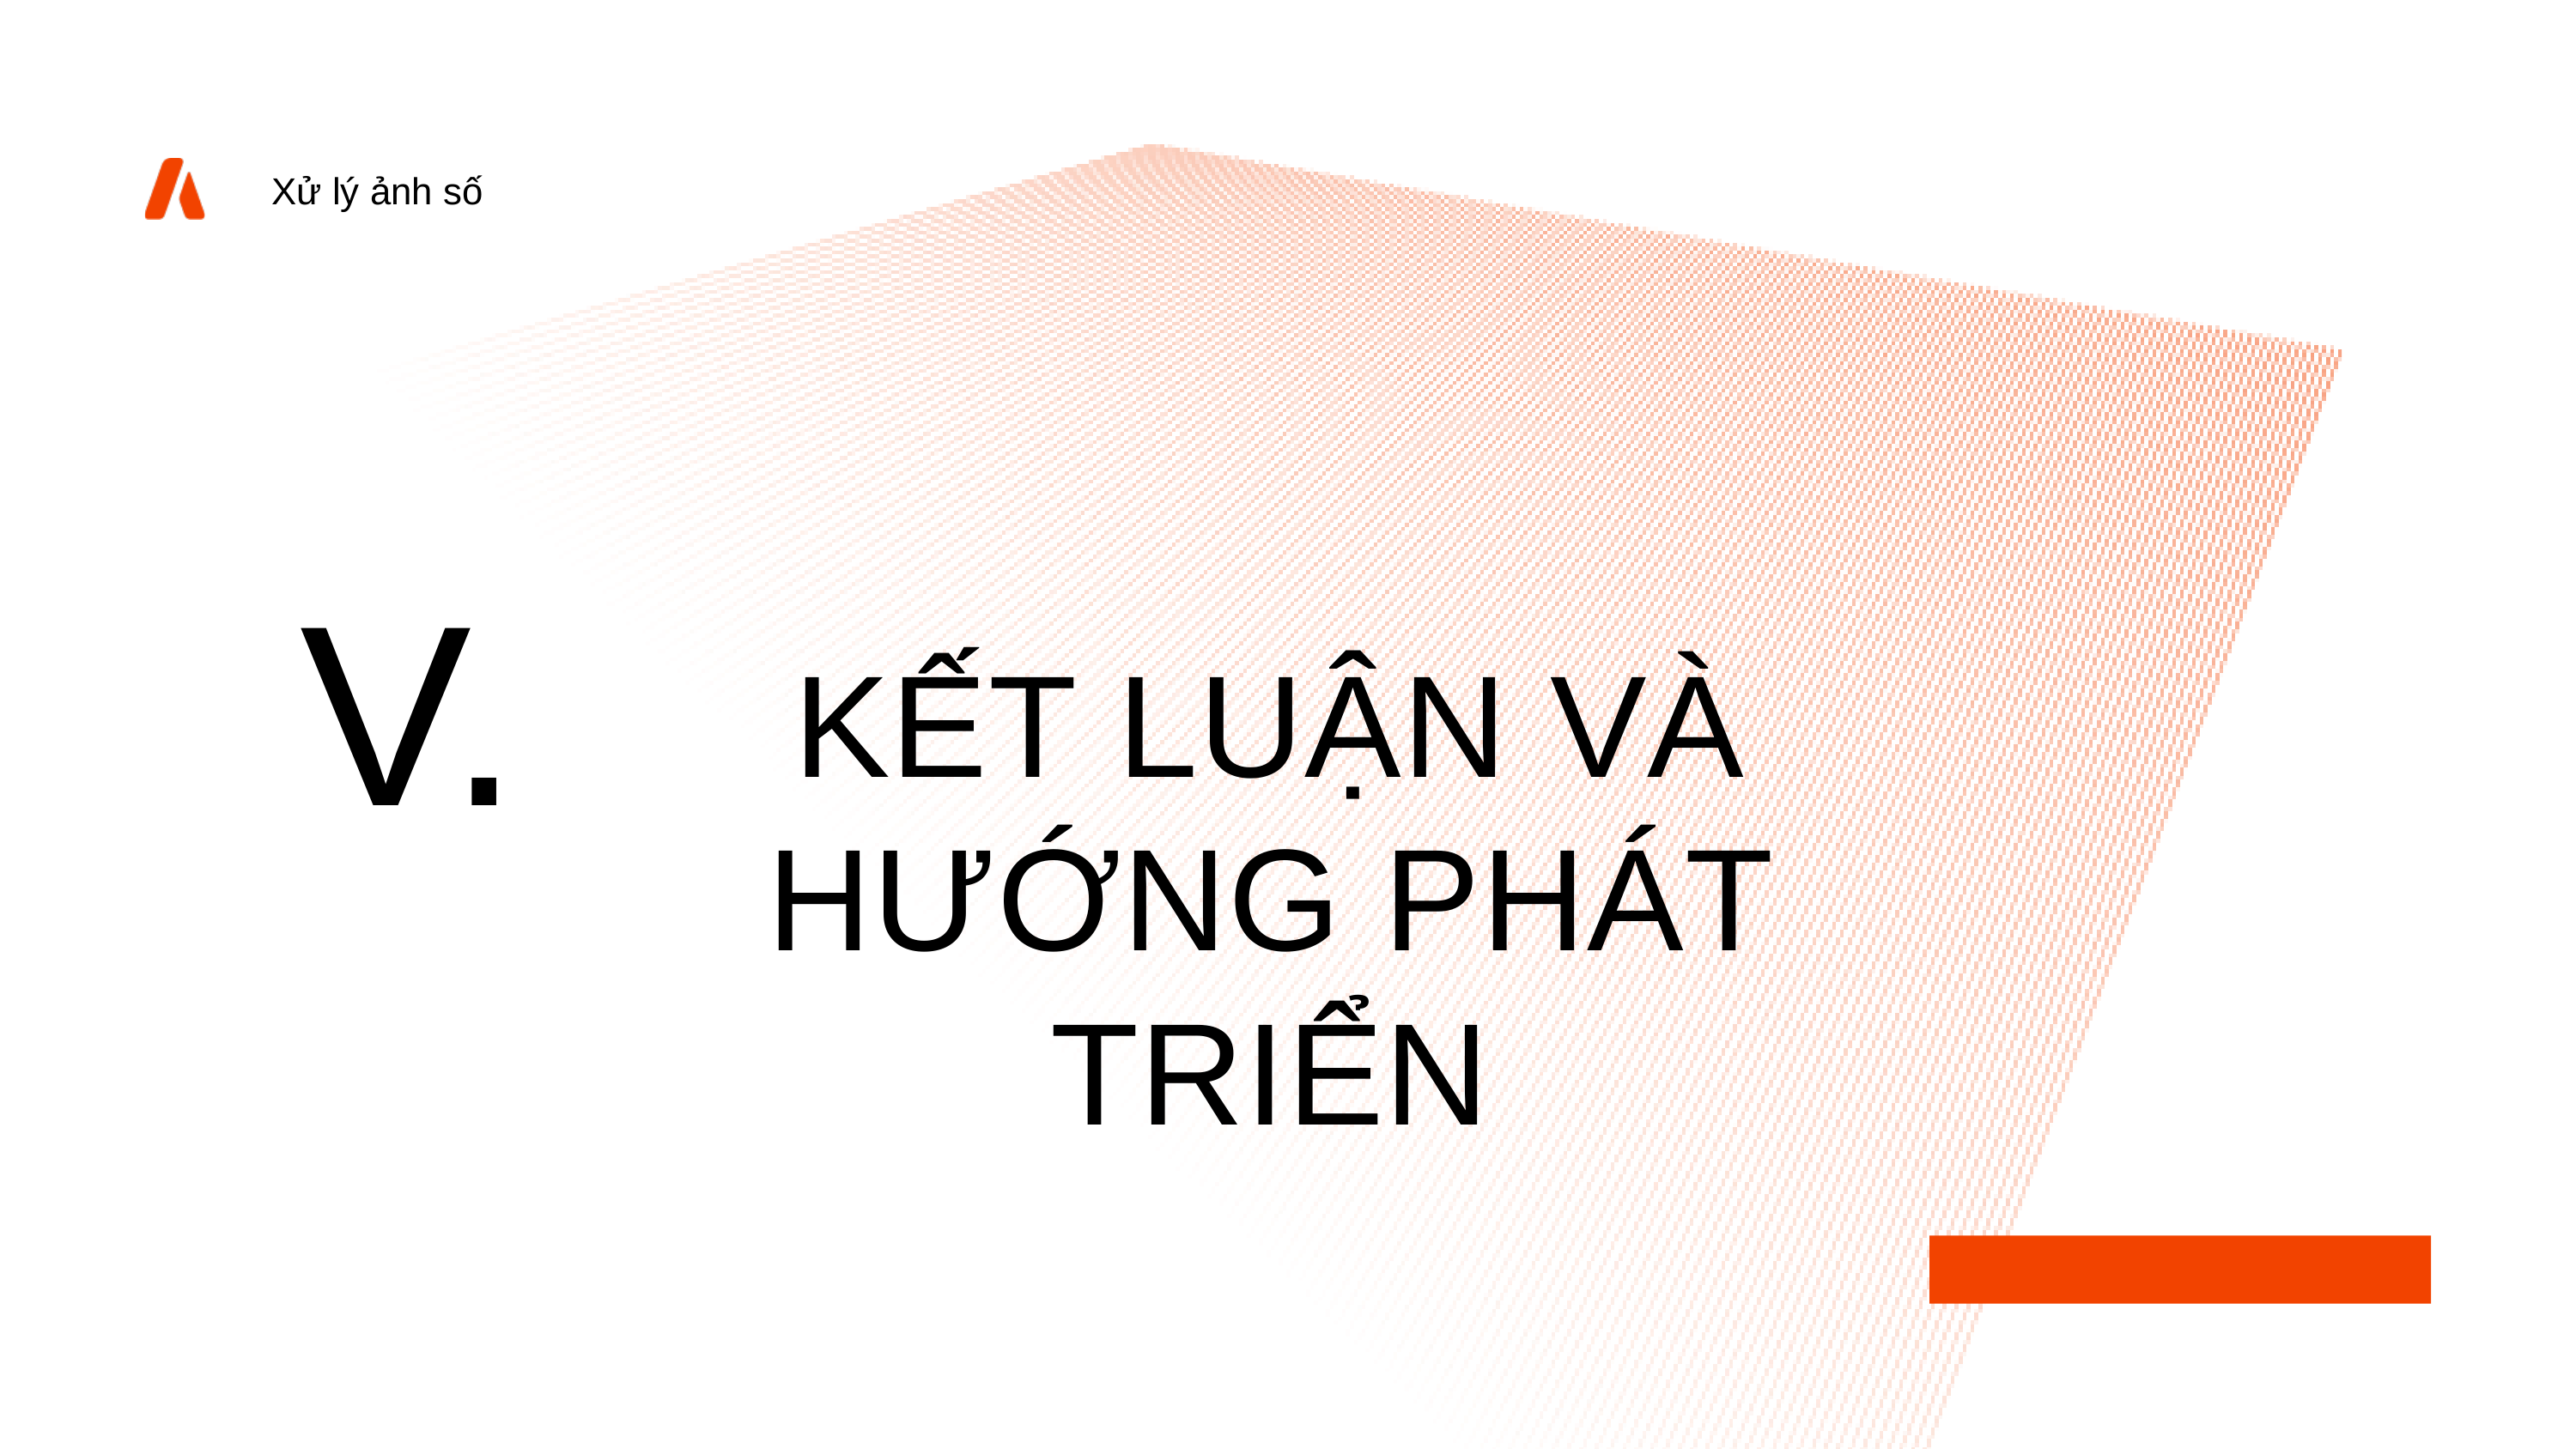

Xử lý ảnh số
V.
KẾT LUẬN VÀ HƯỚNG PHÁT TRIỂN